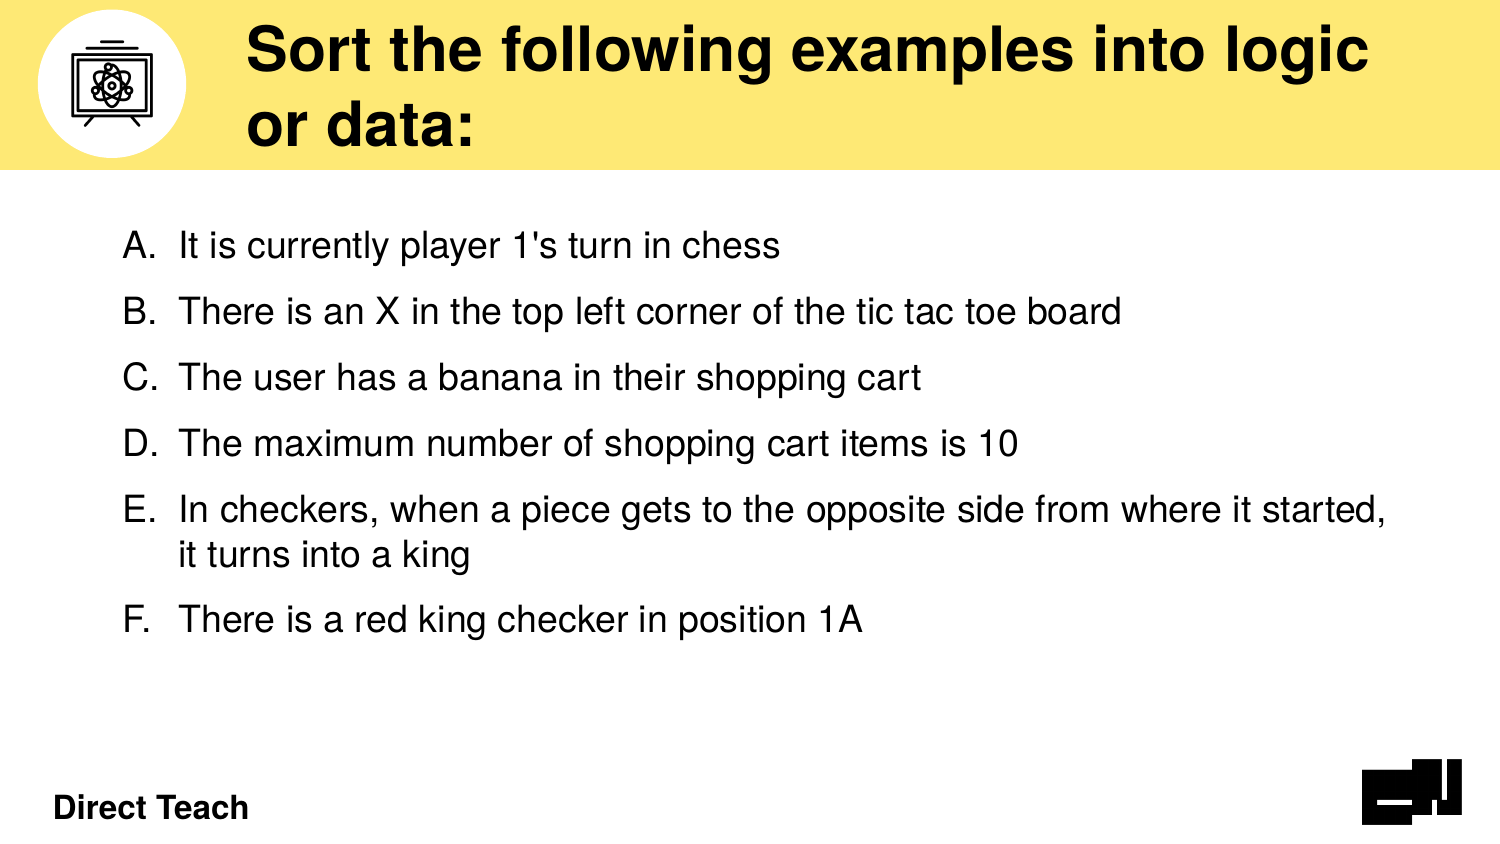

# Sort the following examples into logic or data:
It is currently player 1's turn in chess
There is an X in the top left corner of the tic tac toe board
The user has a banana in their shopping cart
The maximum number of shopping cart items is 10
In checkers, when a piece gets to the opposite side from where it started, it turns into a king
There is a red king checker in position 1A